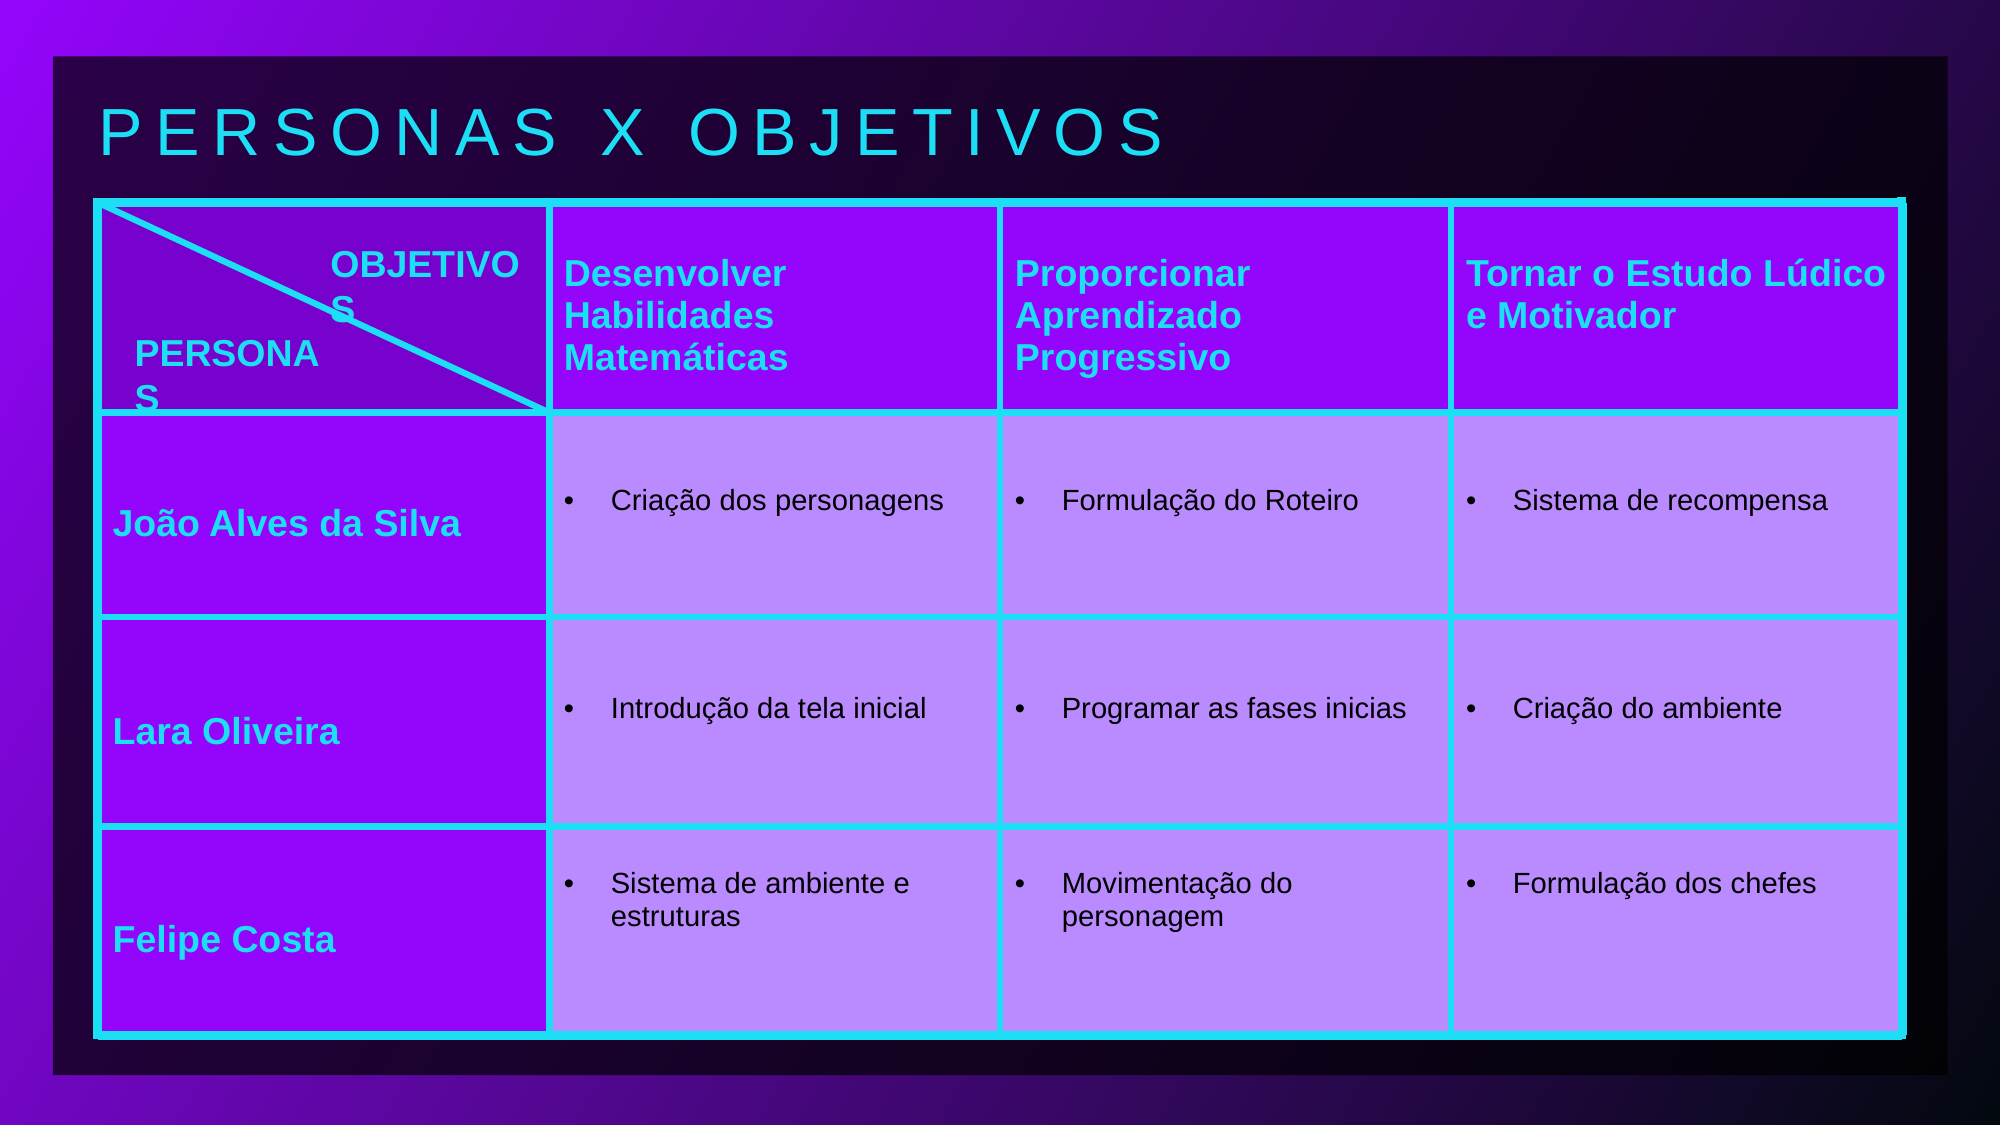

PERSONAS X OBJETIVOS

|  | Desenvolver Habilidades Matemáticas | Proporcionar Aprendizado Progressivo | Tornar o Estudo Lúdico e Motivador |
| --- | --- | --- | --- |
| João Alves da Silva | Criação dos personagens | Formulação do Roteiro | Sistema de recompensa |
| Lara Oliveira | Introdução da tela inicial | Programar as fases inicias | Criação do ambiente |
| Felipe Costa | Sistema de ambiente e estruturas | Movimentação do personagem | Formulação dos chefes |
OBJETIVOS
PERSONAS